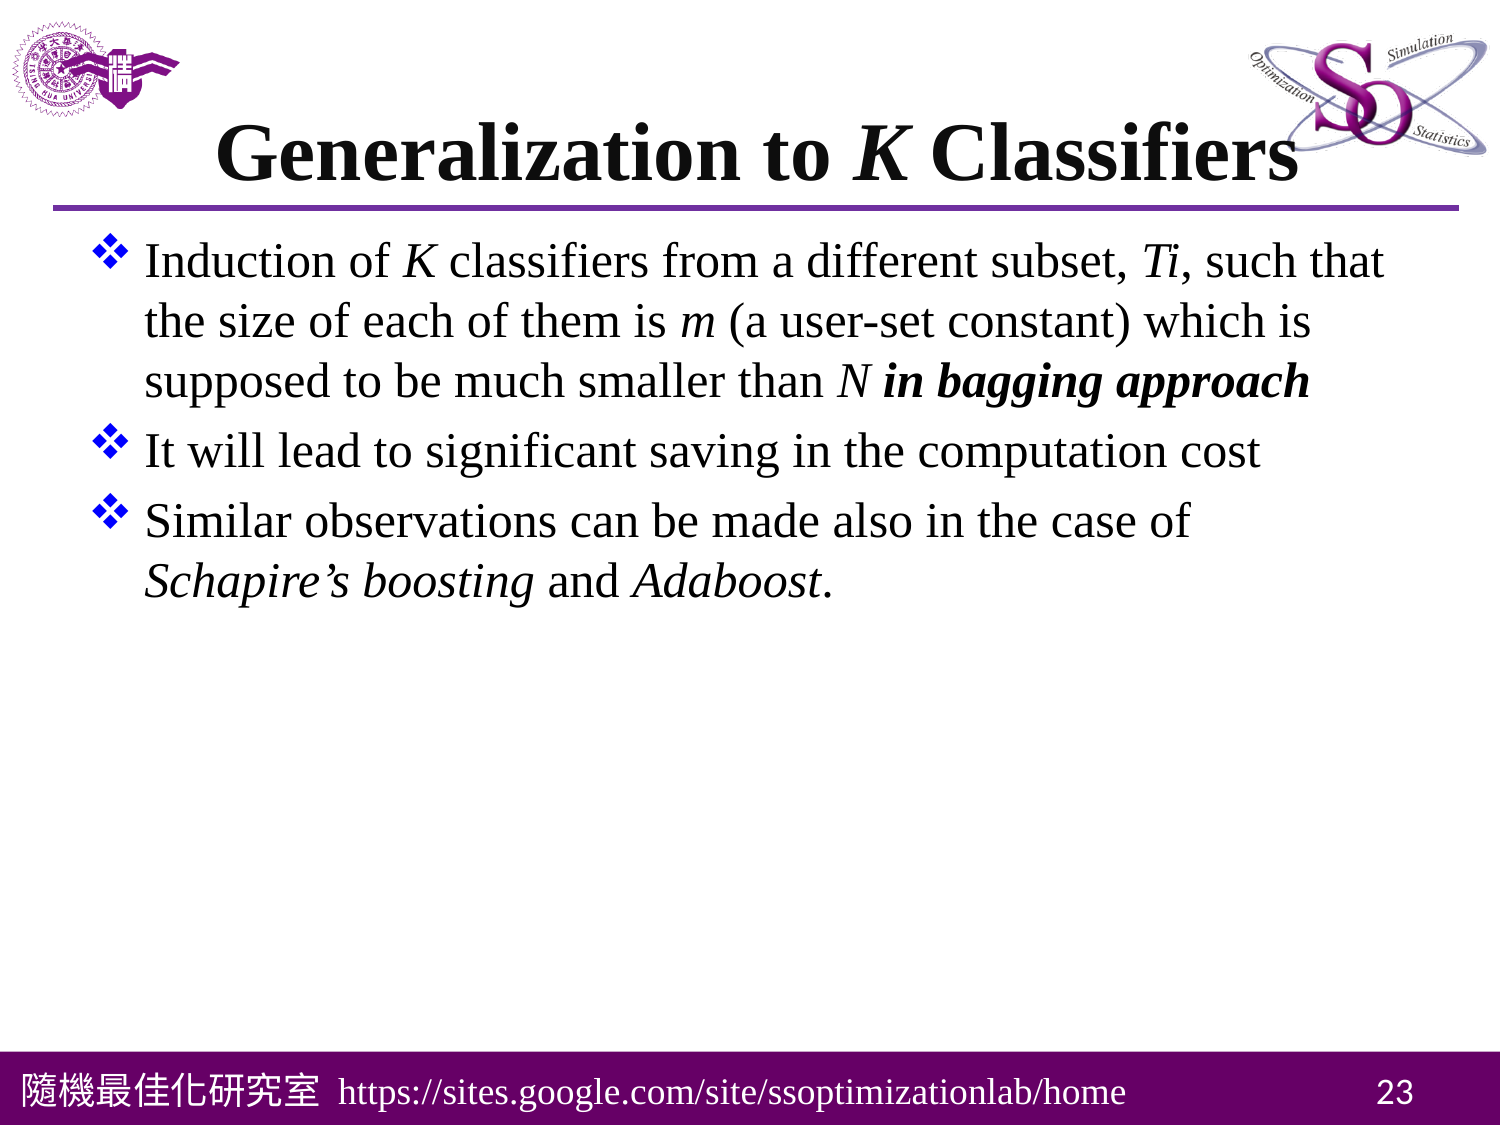

# Generalization to K Classifiers
Induction of K classifiers from a different subset, Ti, such that the size of each of them is m (a user-set constant) which is supposed to be much smaller than N in bagging approach
It will lead to significant saving in the computation cost
Similar observations can be made also in the case of Schapire’s boosting and Adaboost.